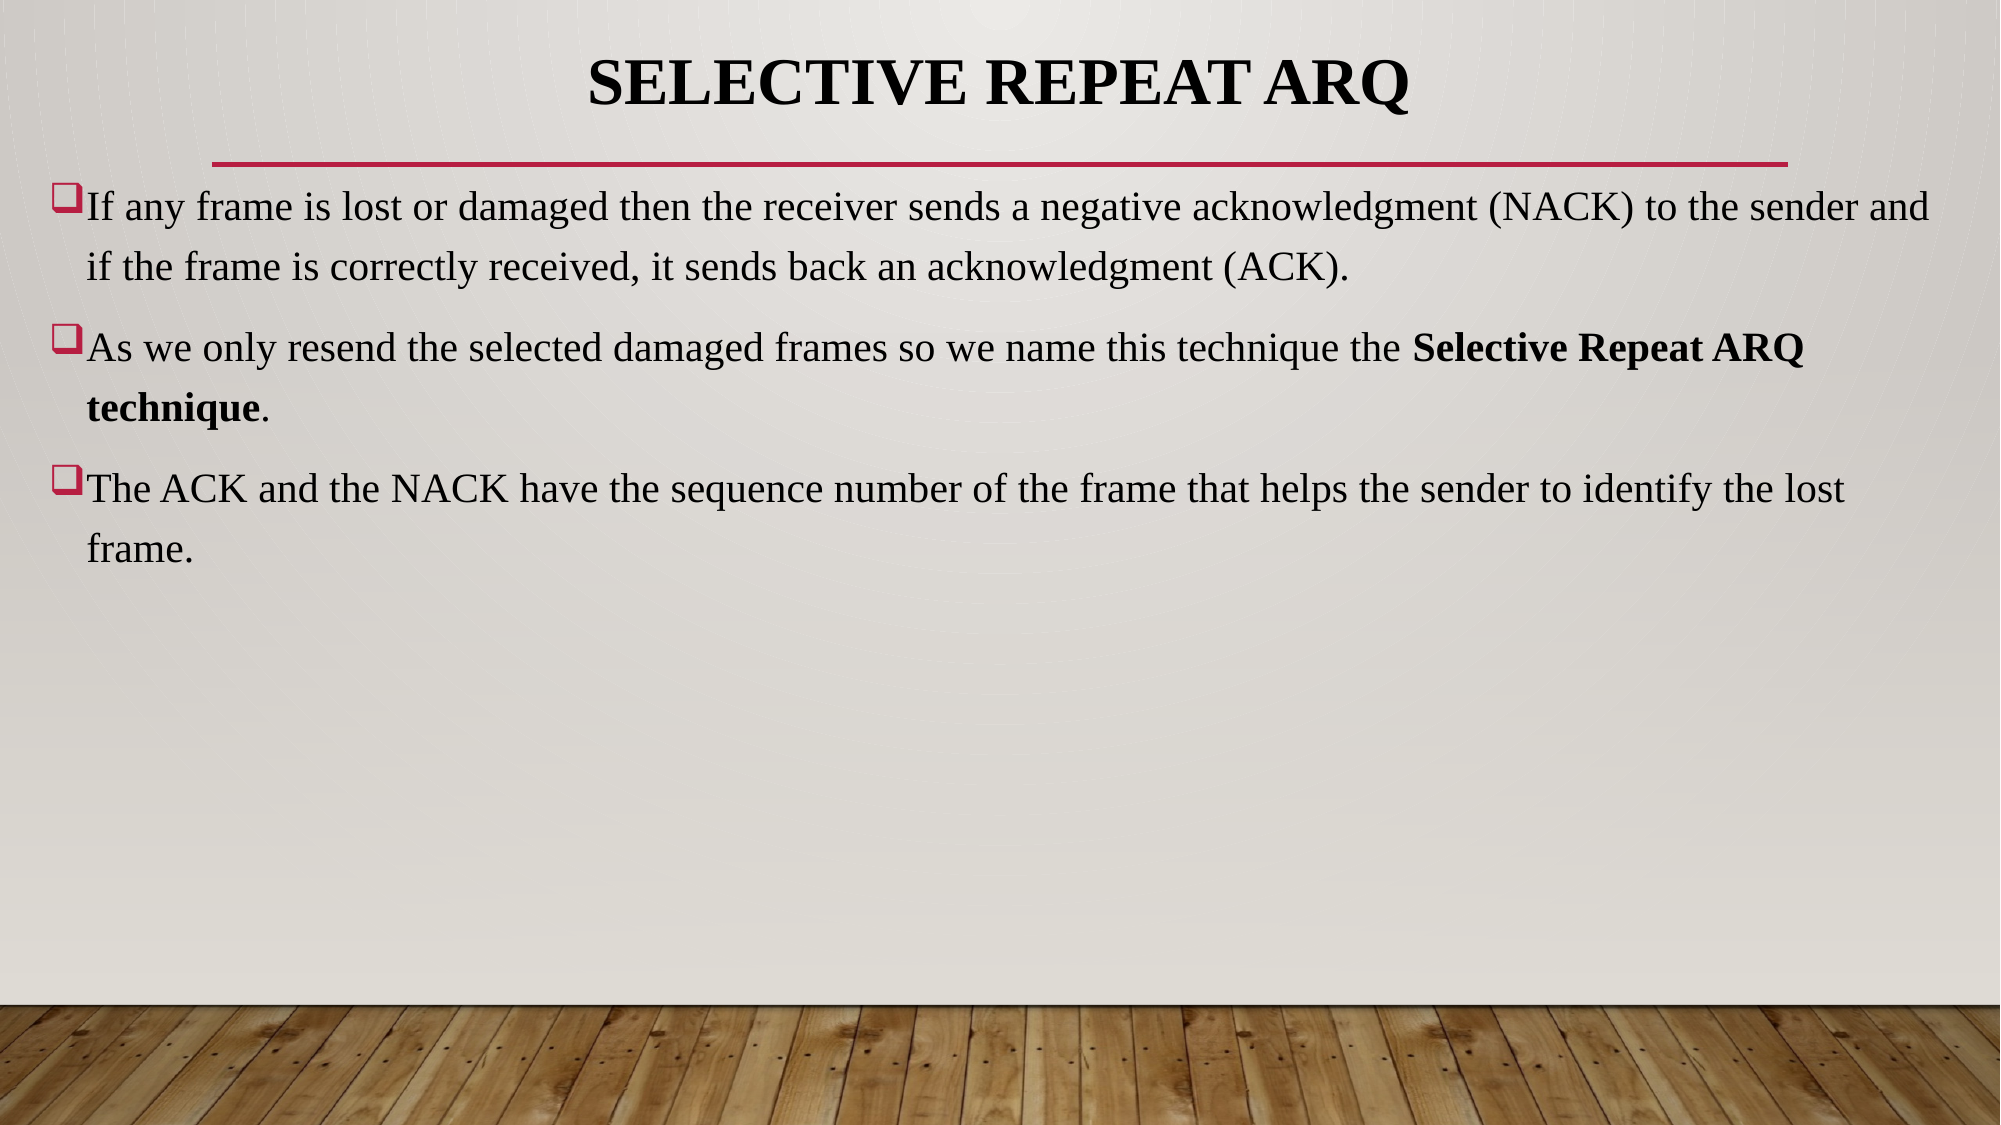

# SELECTIVE REPEAT ARQ
If any frame is lost or damaged then the receiver sends a negative acknowledgment (NACK) to the sender and if the frame is correctly received, it sends back an acknowledgment (ACK).
As we only resend the selected damaged frames so we name this technique the Selective Repeat ARQ technique.
The ACK and the NACK have the sequence number of the frame that helps the sender to identify the lost frame.